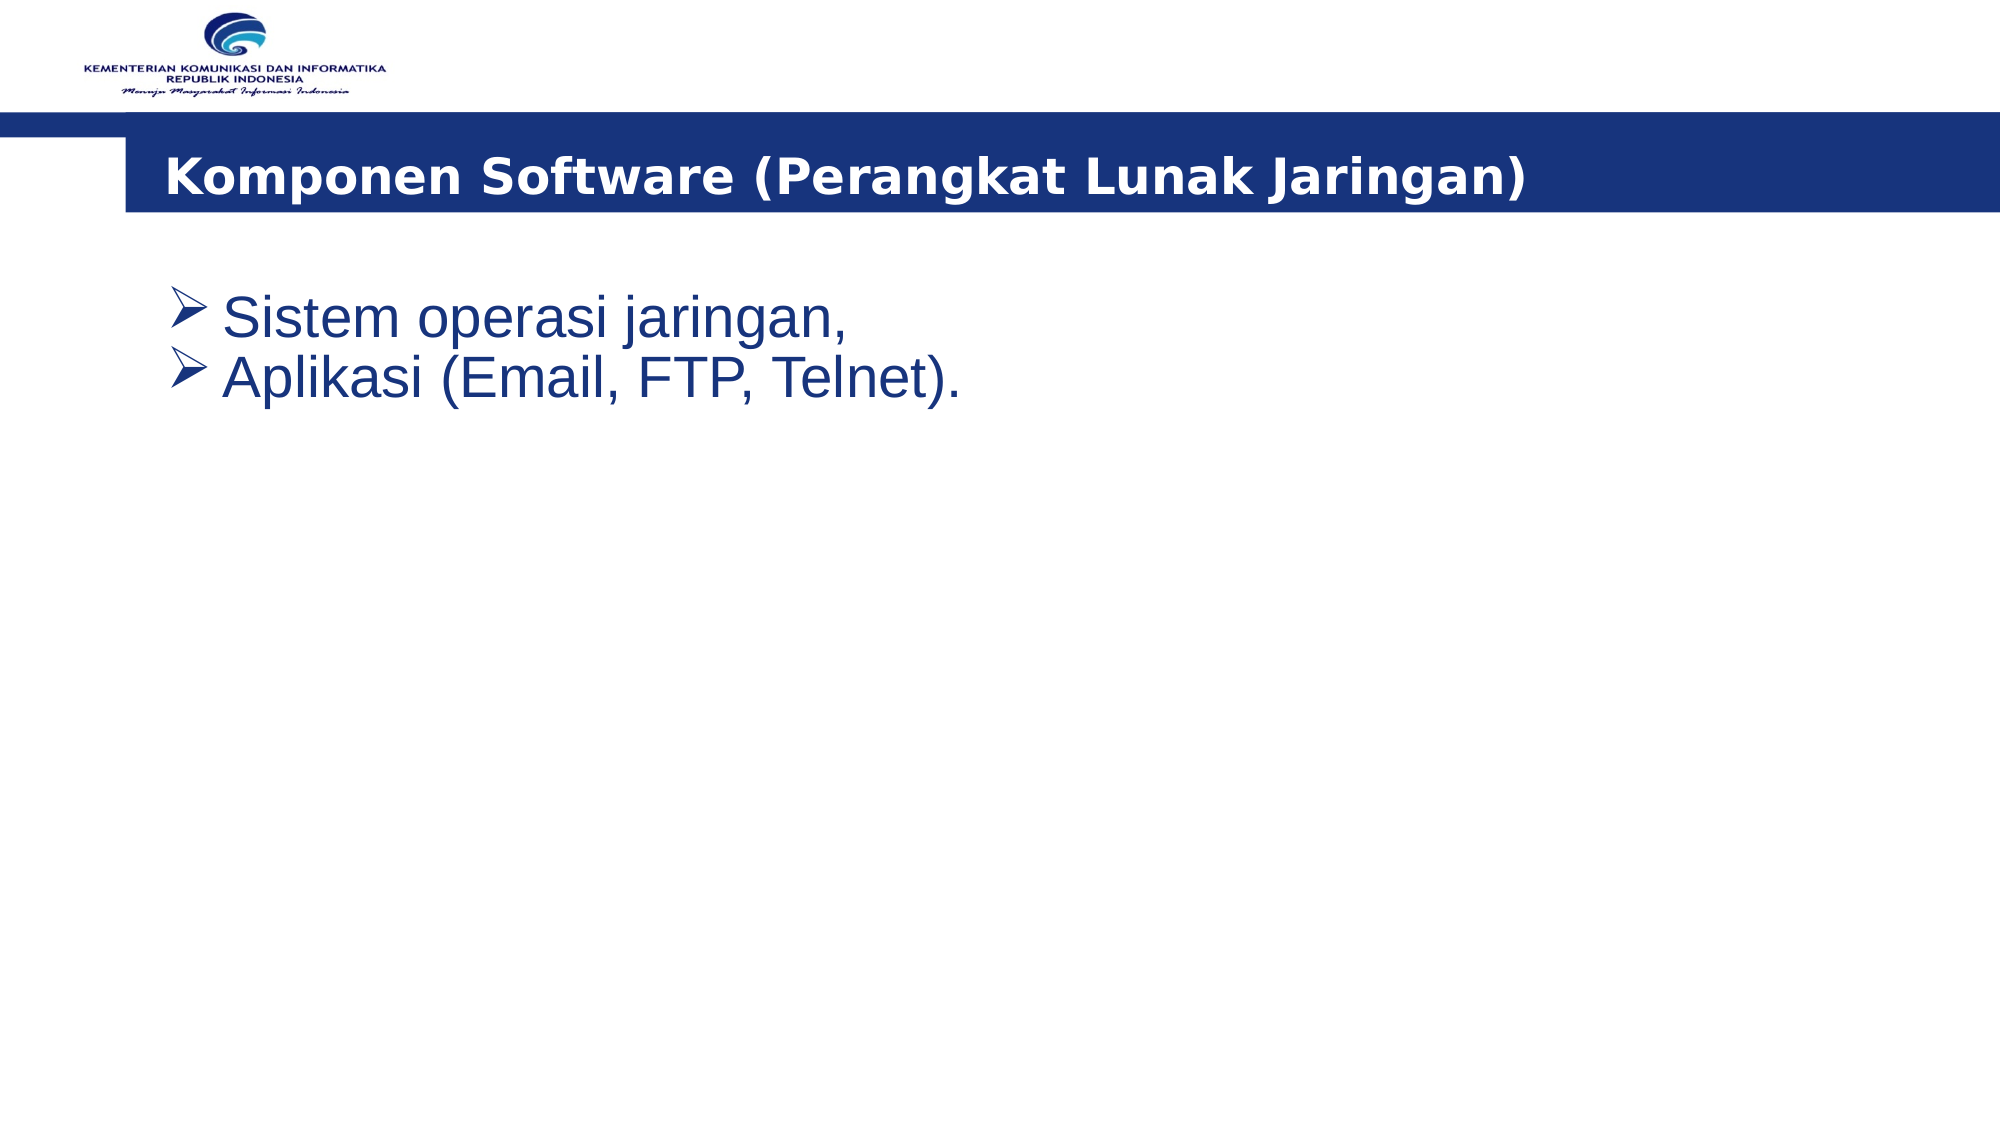

Komponen Software (Perangkat Lunak Jaringan)
Sistem operasi jaringan,
Aplikasi (Email, FTP, Telnet).